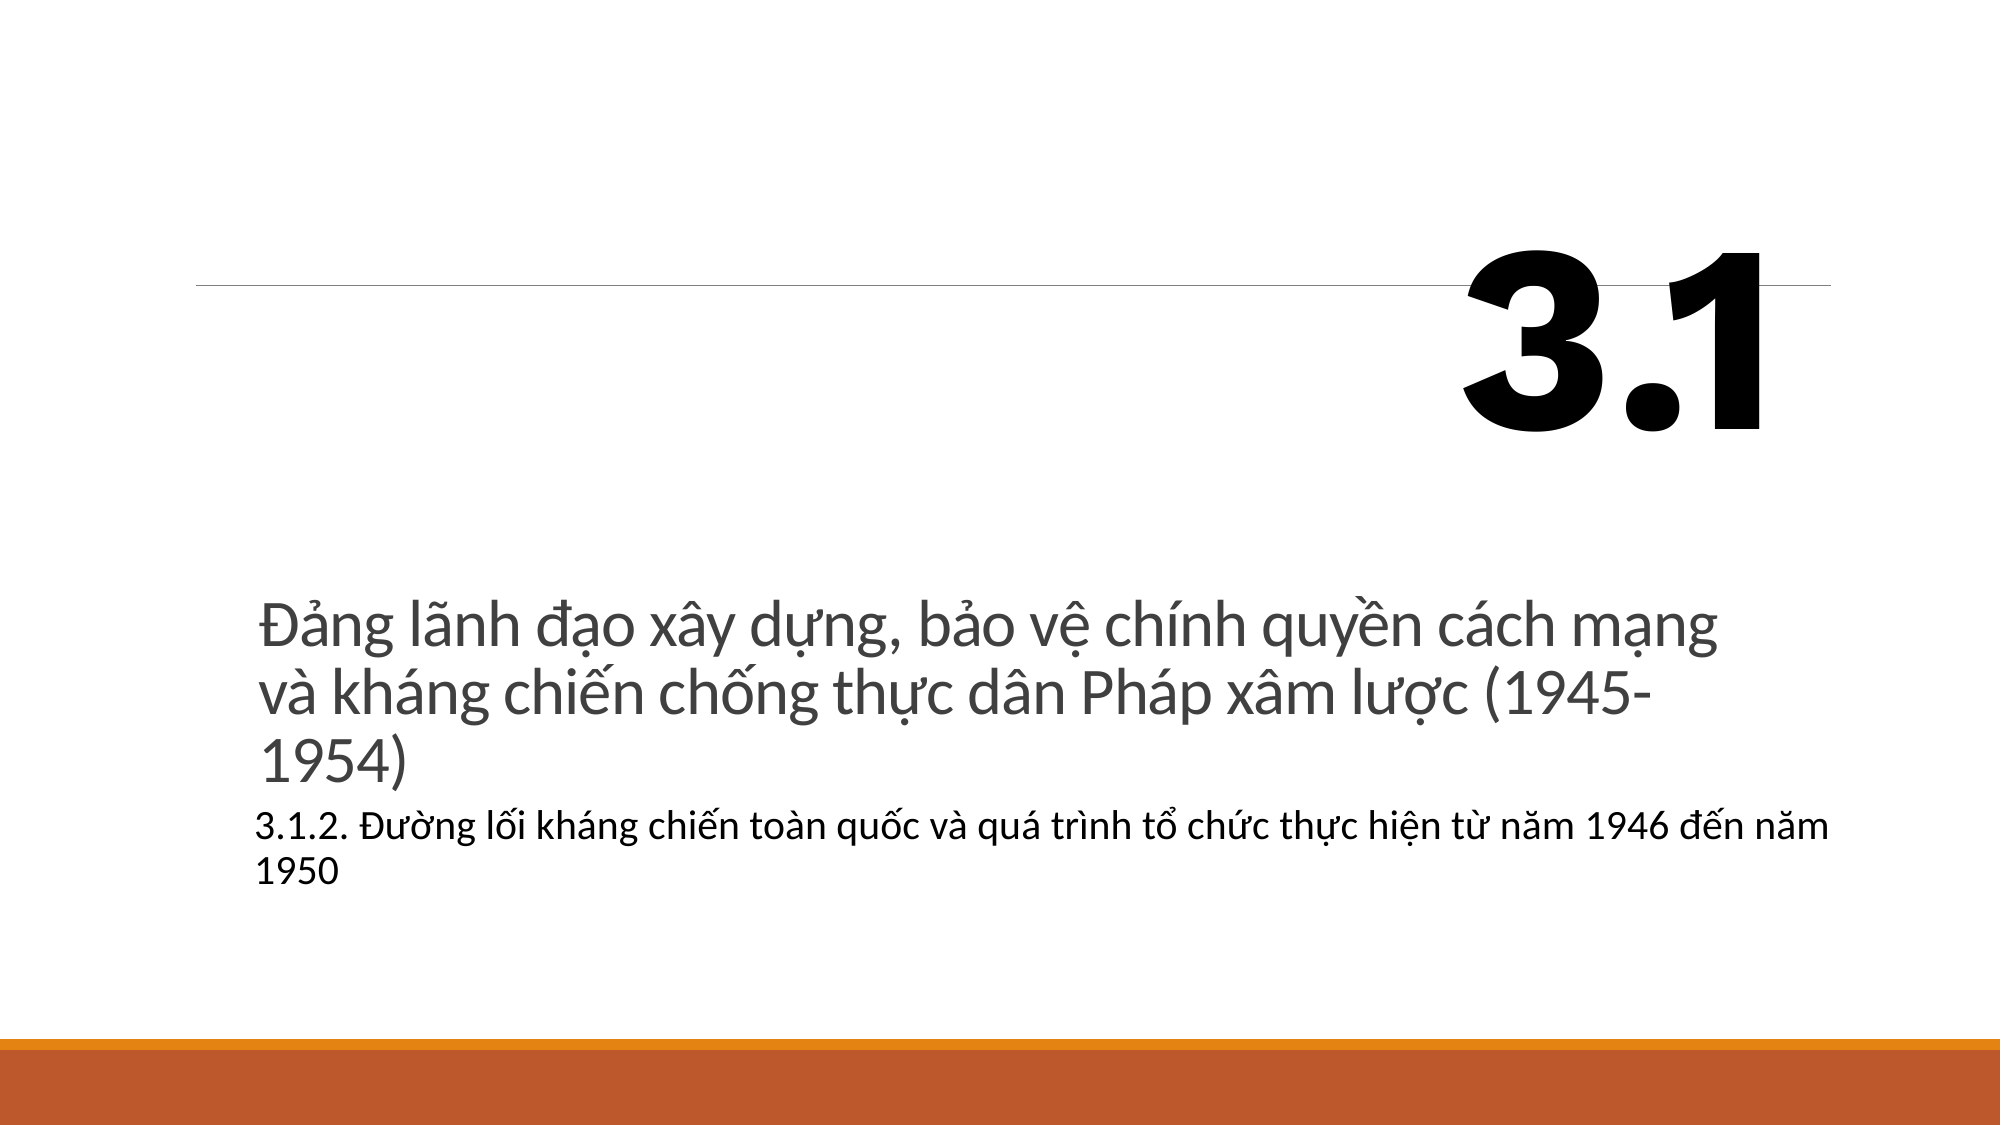

3.1
# Đảng lãnh đạo xây dựng, bảo vệ chính quyền cách mạng và kháng chiến chống thực dân Pháp xâm lược (1945-1954)
3.1.2. Đường lối kháng chiến toàn quốc và quá trình tổ chức thực hiện từ năm 1946 đến năm 1950